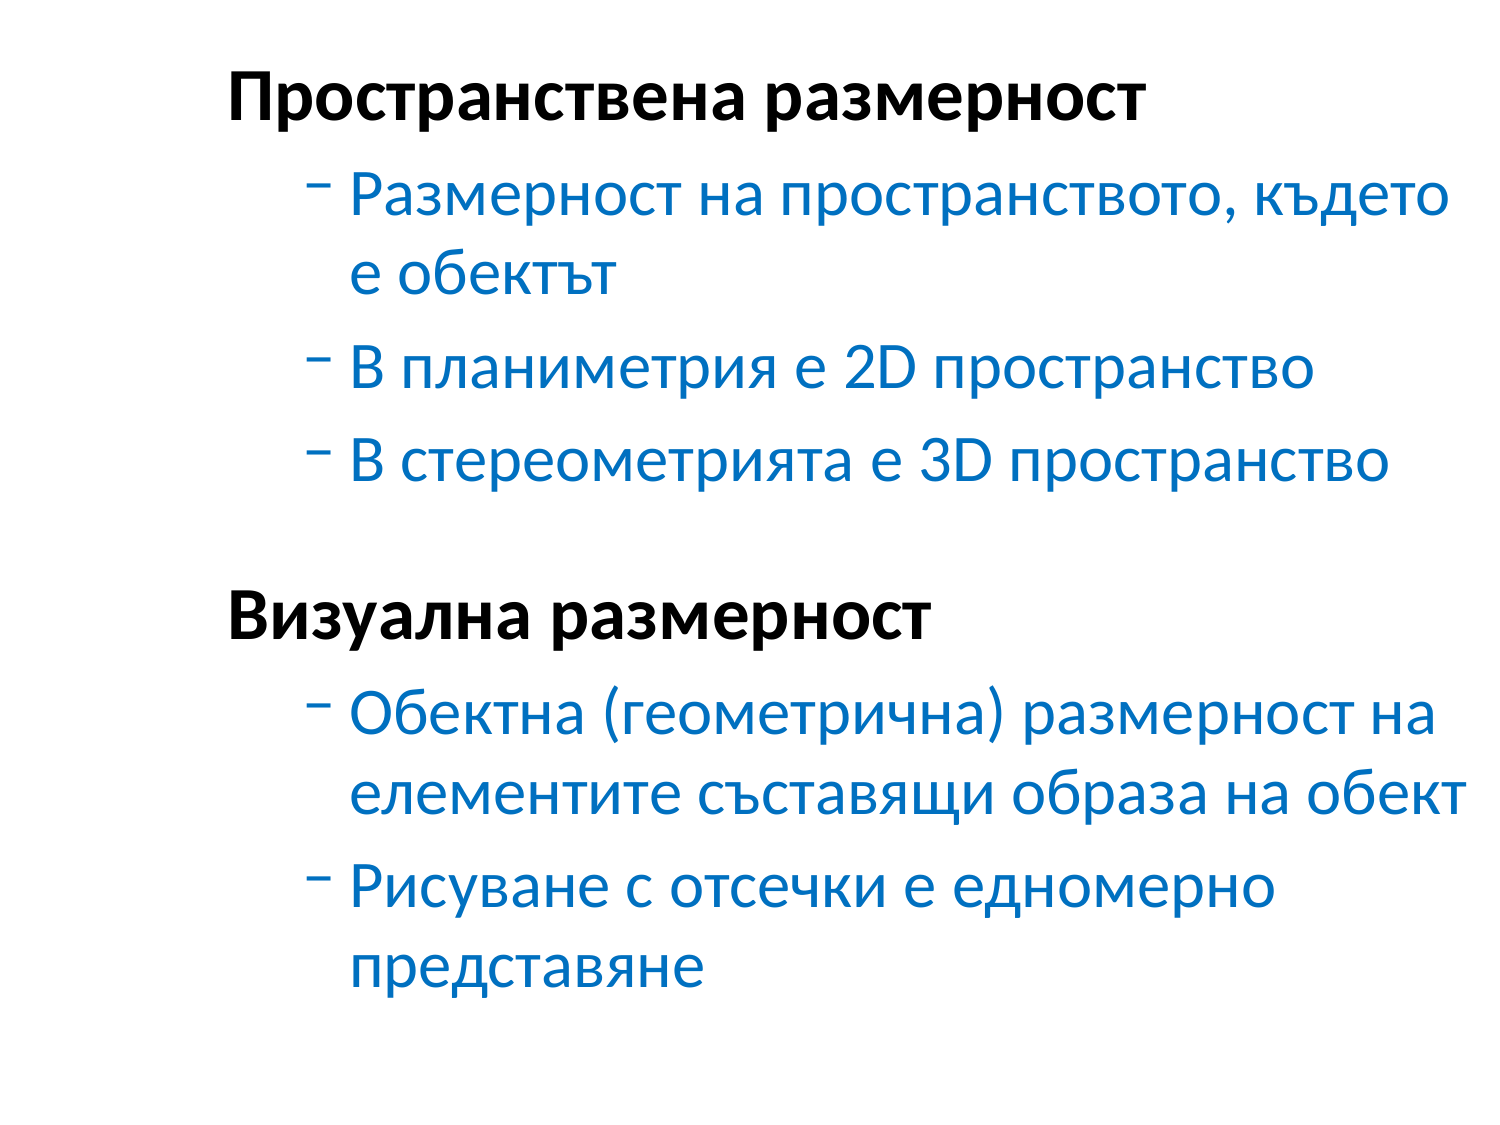

Пространствена размерност
Размерност на пространството, където е обектът
В планиметрия е 2D пространство
В стереометрията е 3D пространство

Визуална размерност
Обектна (геометрична) размерност на елементите съставящи образа на обект
Рисуване с отсечки е едномерно представяне